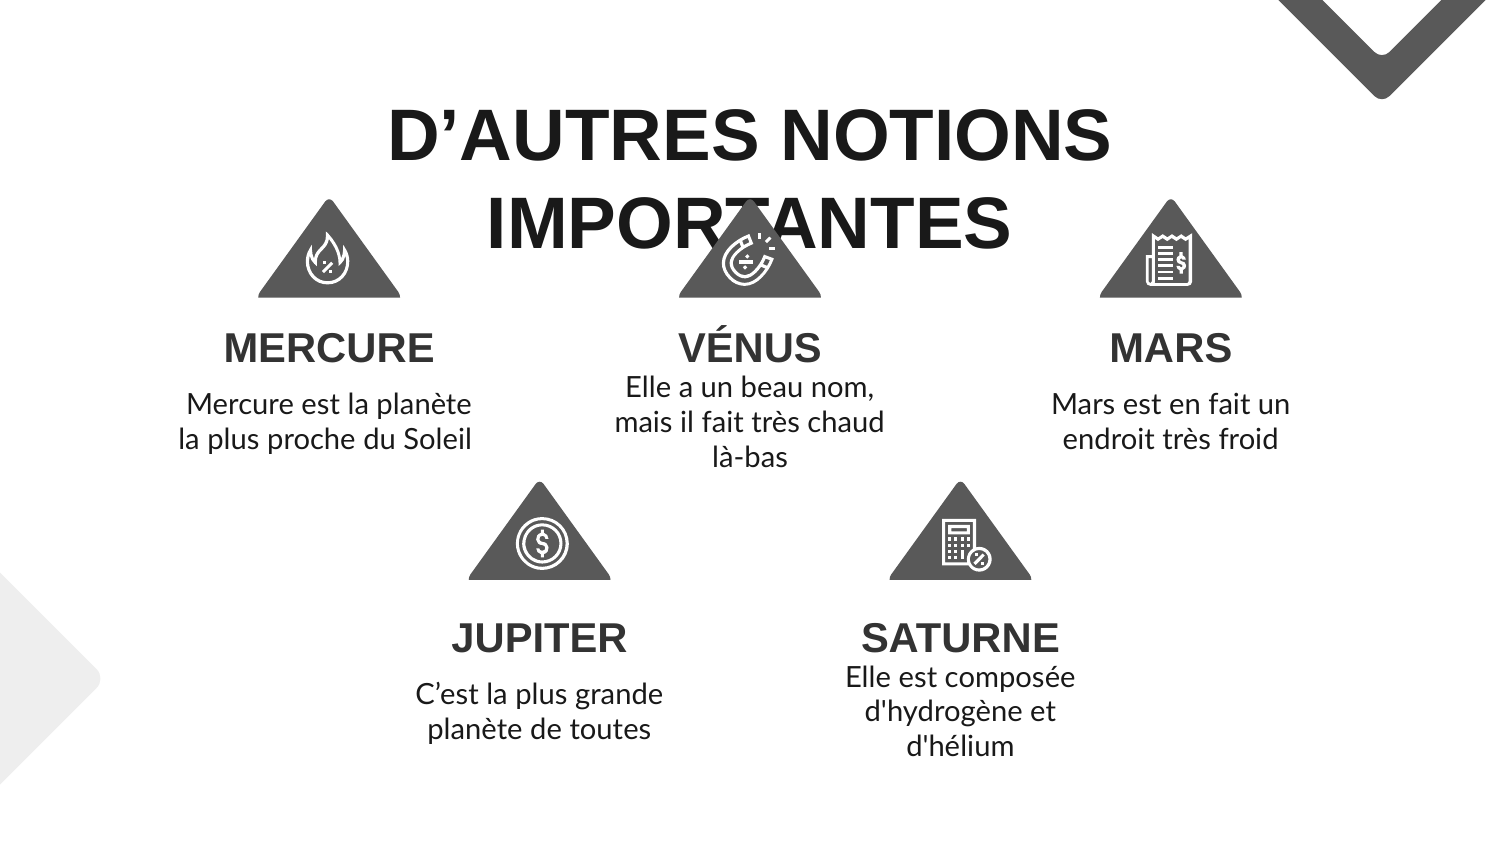

# D’AUTRES NOTIONS IMPORTANTES

MERCURE
VÉNUS
MARS
Mercure est la planète la plus proche du Soleil
Elle a un beau nom, mais il fait très chaud là-bas
Mars est en fait un endroit très froid

JUPITER
SATURNE
C’est la plus grande planète de toutes
Elle est composée d'hydrogène et d'hélium